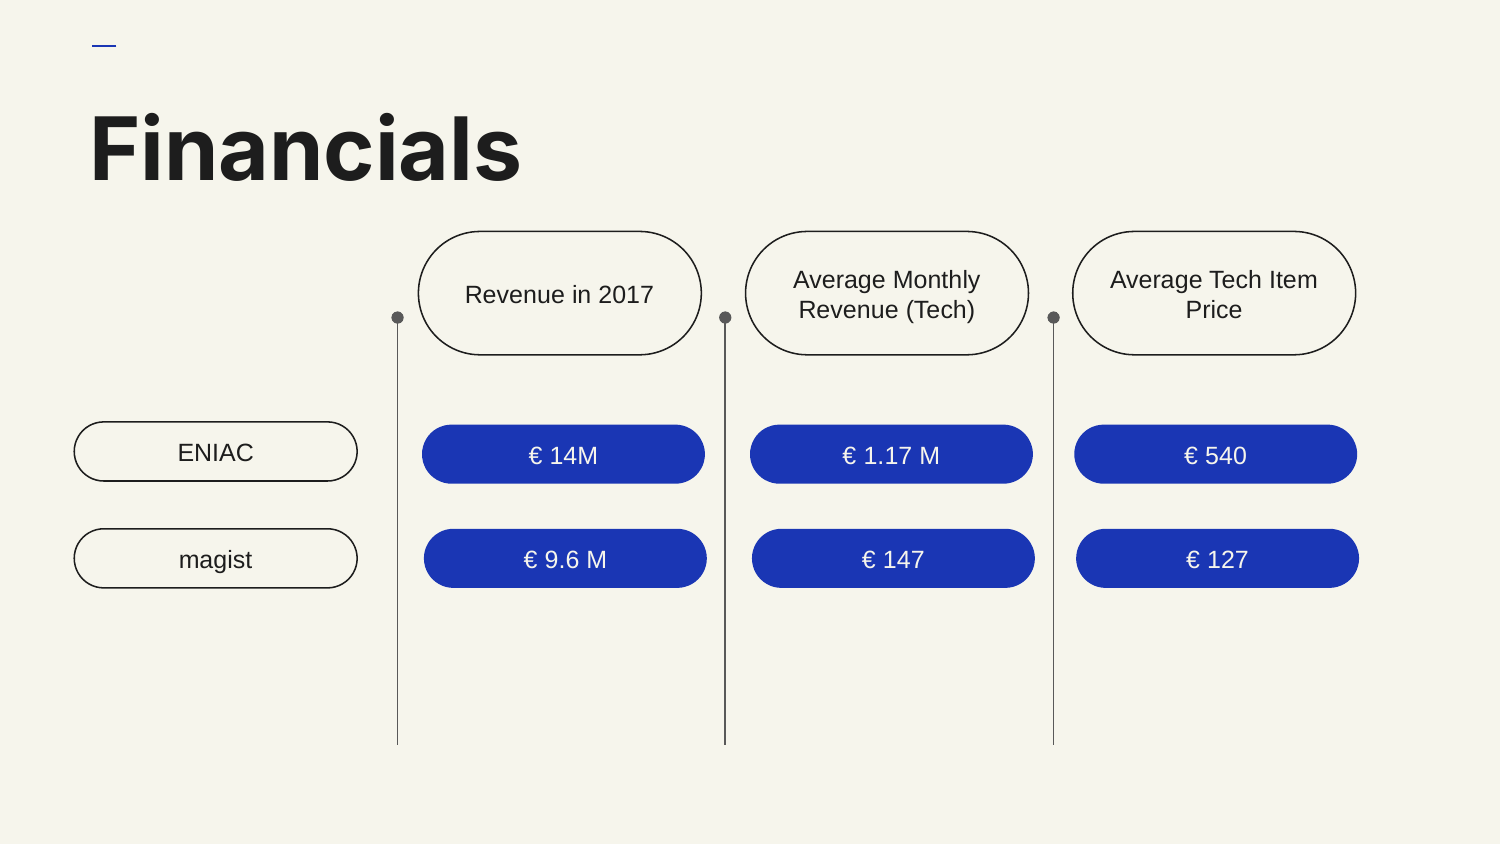

# Financials
Revenue in 2017
Average Monthly Revenue (Tech)
Average Tech Item Price
ENIAC
€ 14M
€ 1.17 M
€ 540
€ 9.6 M
€ 147
€ 127
magist